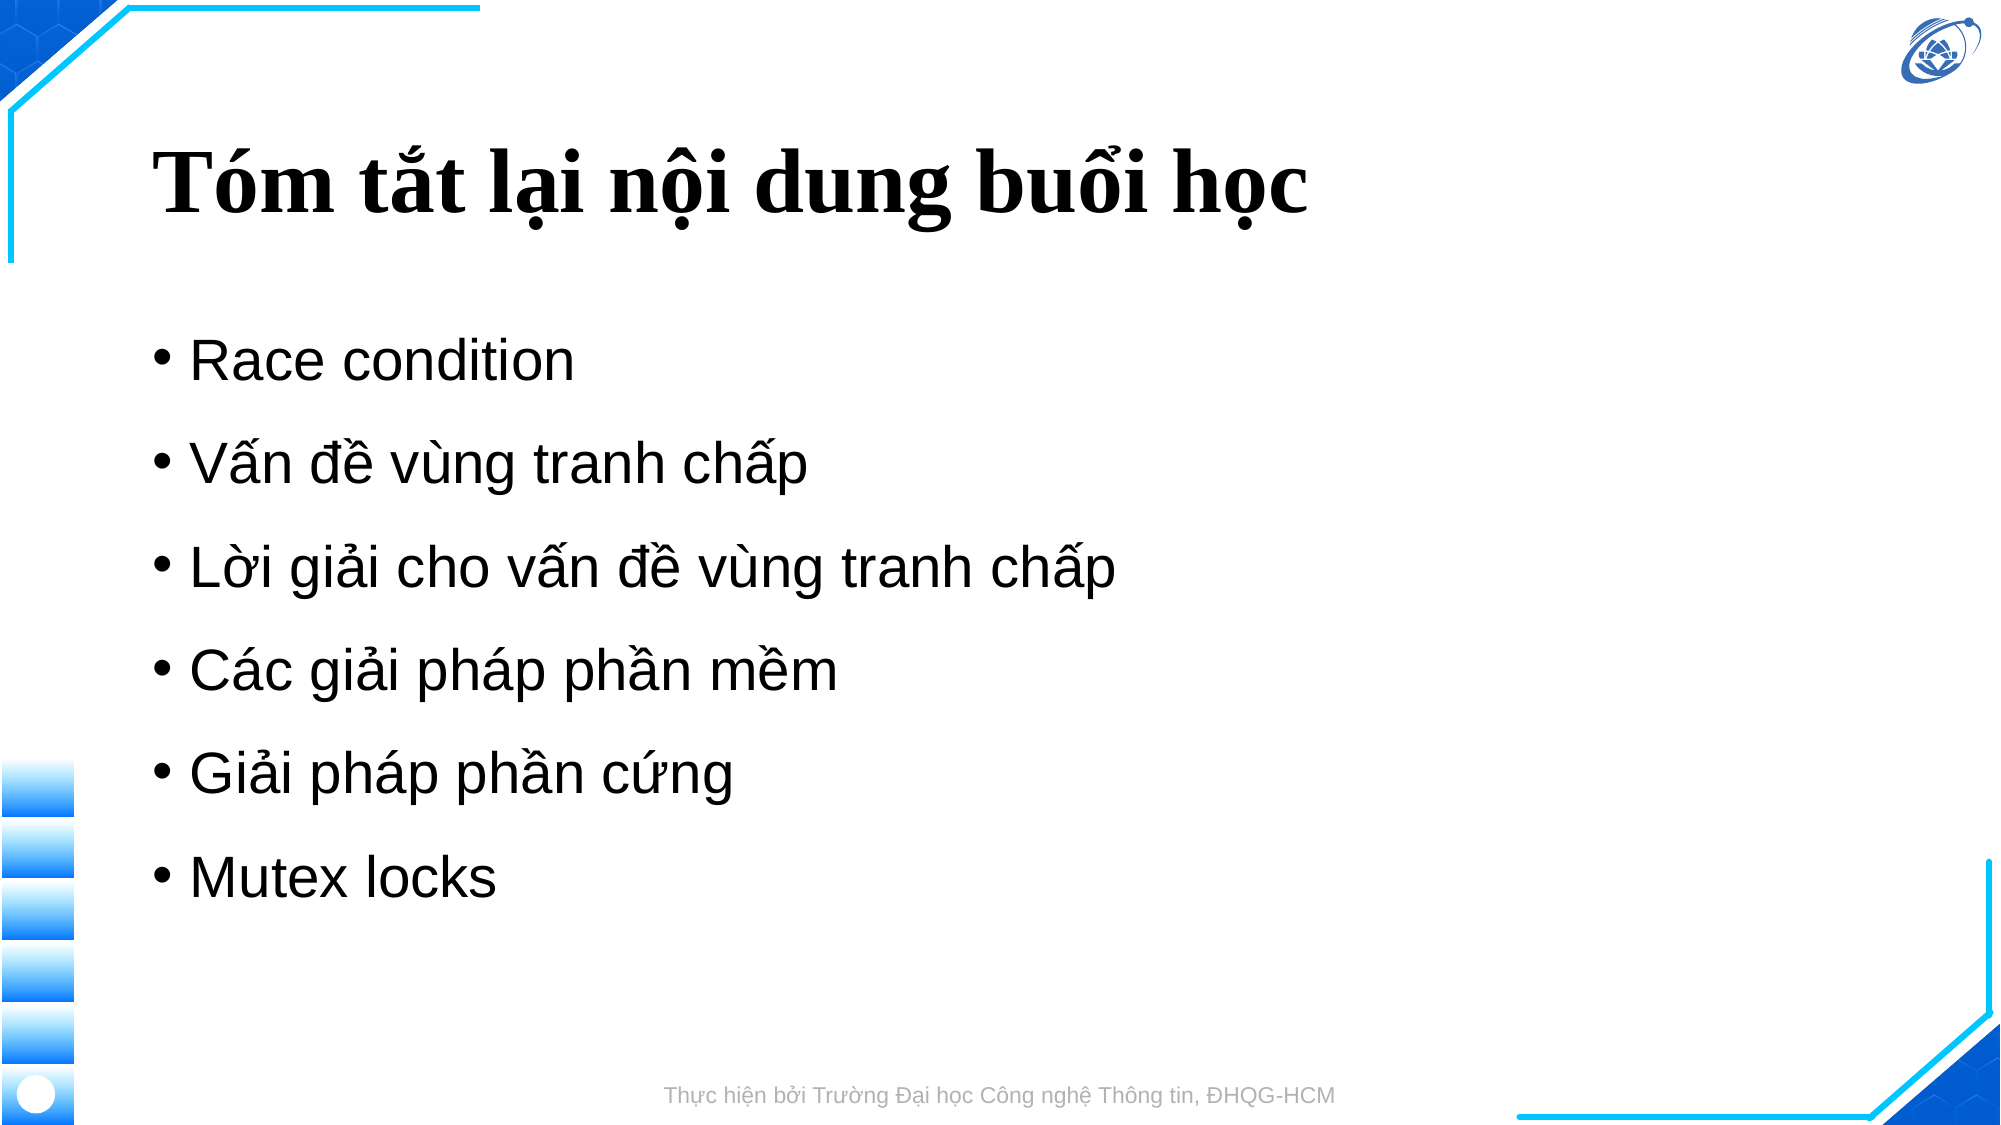

# Tóm tắt lại nội dung buổi học
Race condition
Vấn đề vùng tranh chấp
Lời giải cho vấn đề vùng tranh chấp
Các giải pháp phần mềm
Giải pháp phần cứng
Mutex locks

Thực hiện bởi Trường Đại học Công nghệ Thông tin, ĐHQG-HCM
66